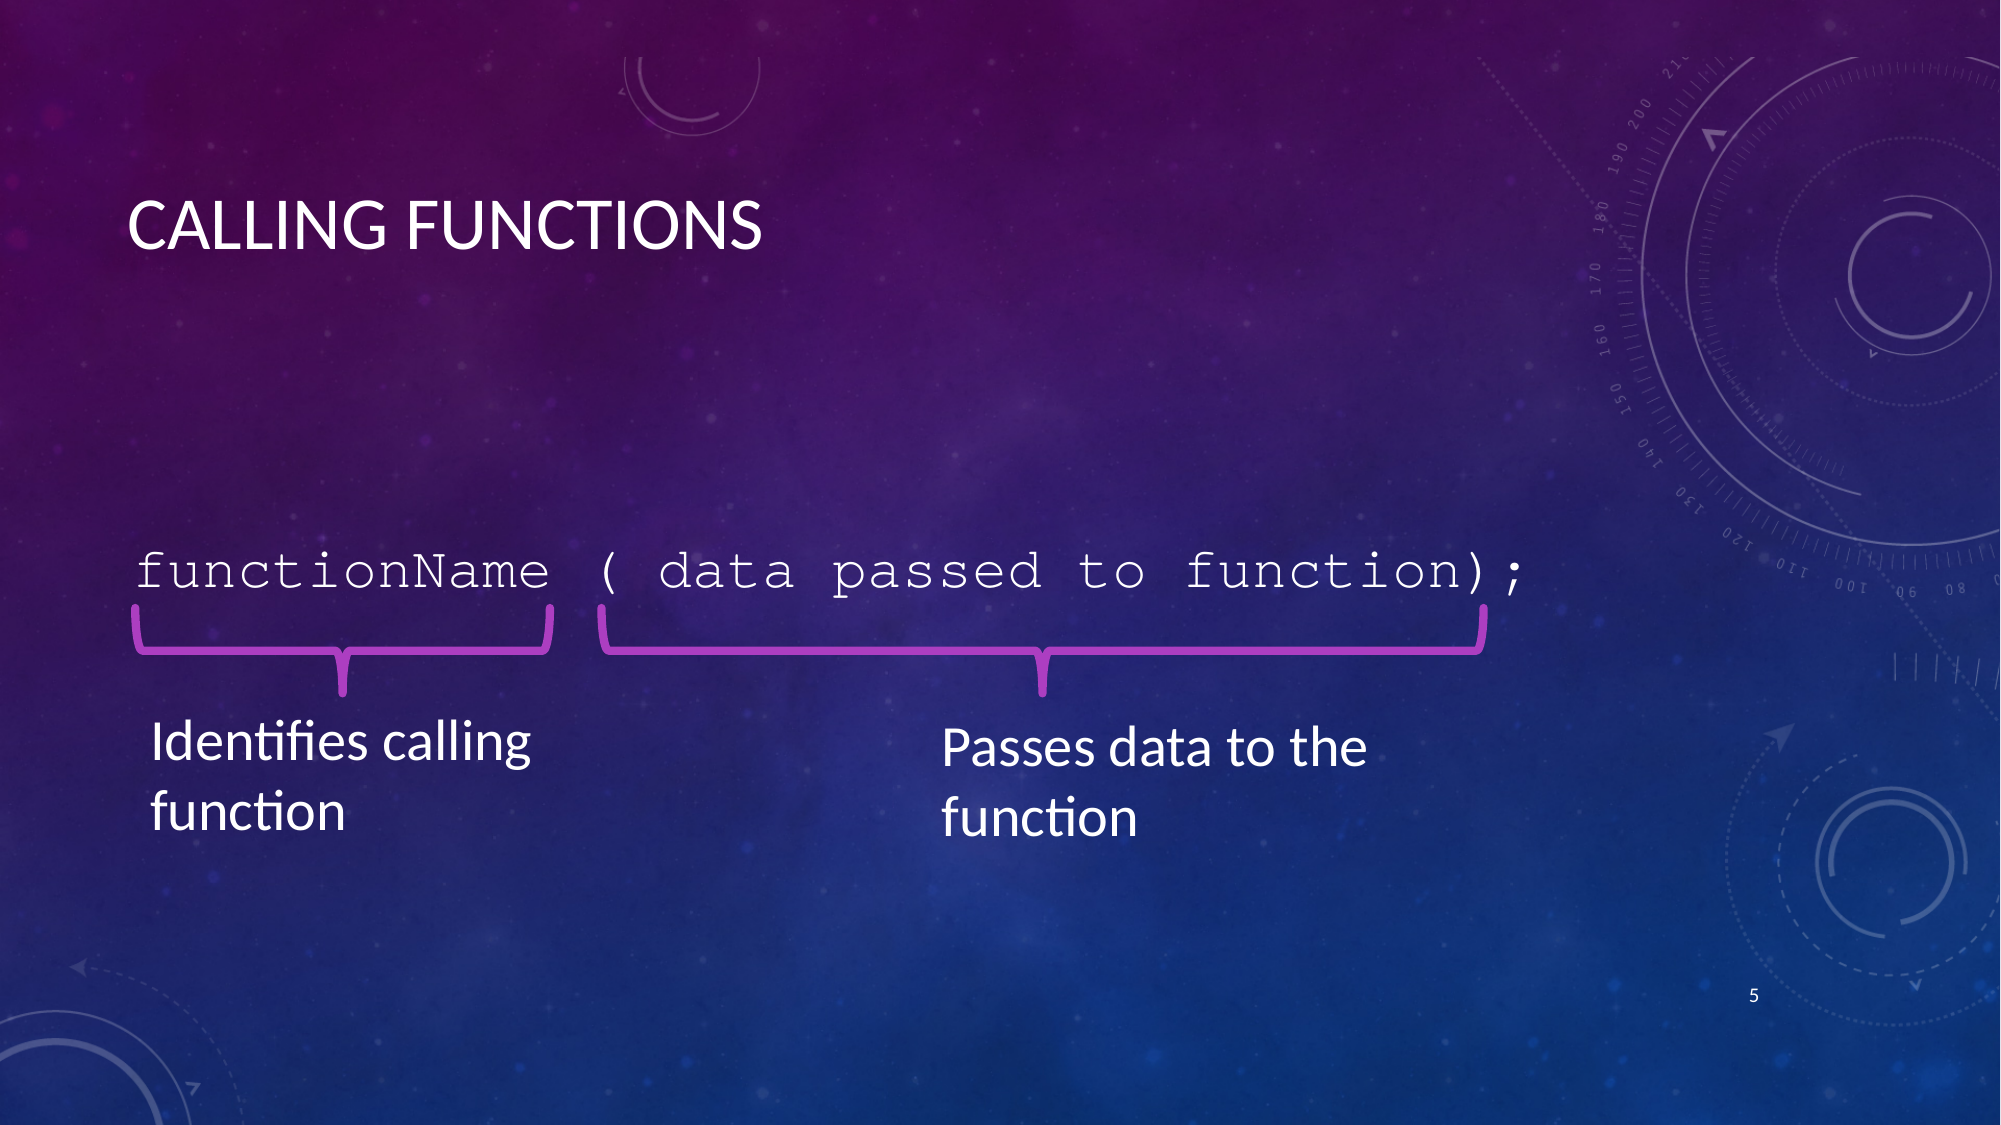

# Calling functions

functionName ( data passed to function);
Identifies calling function
Passes data to the function
5